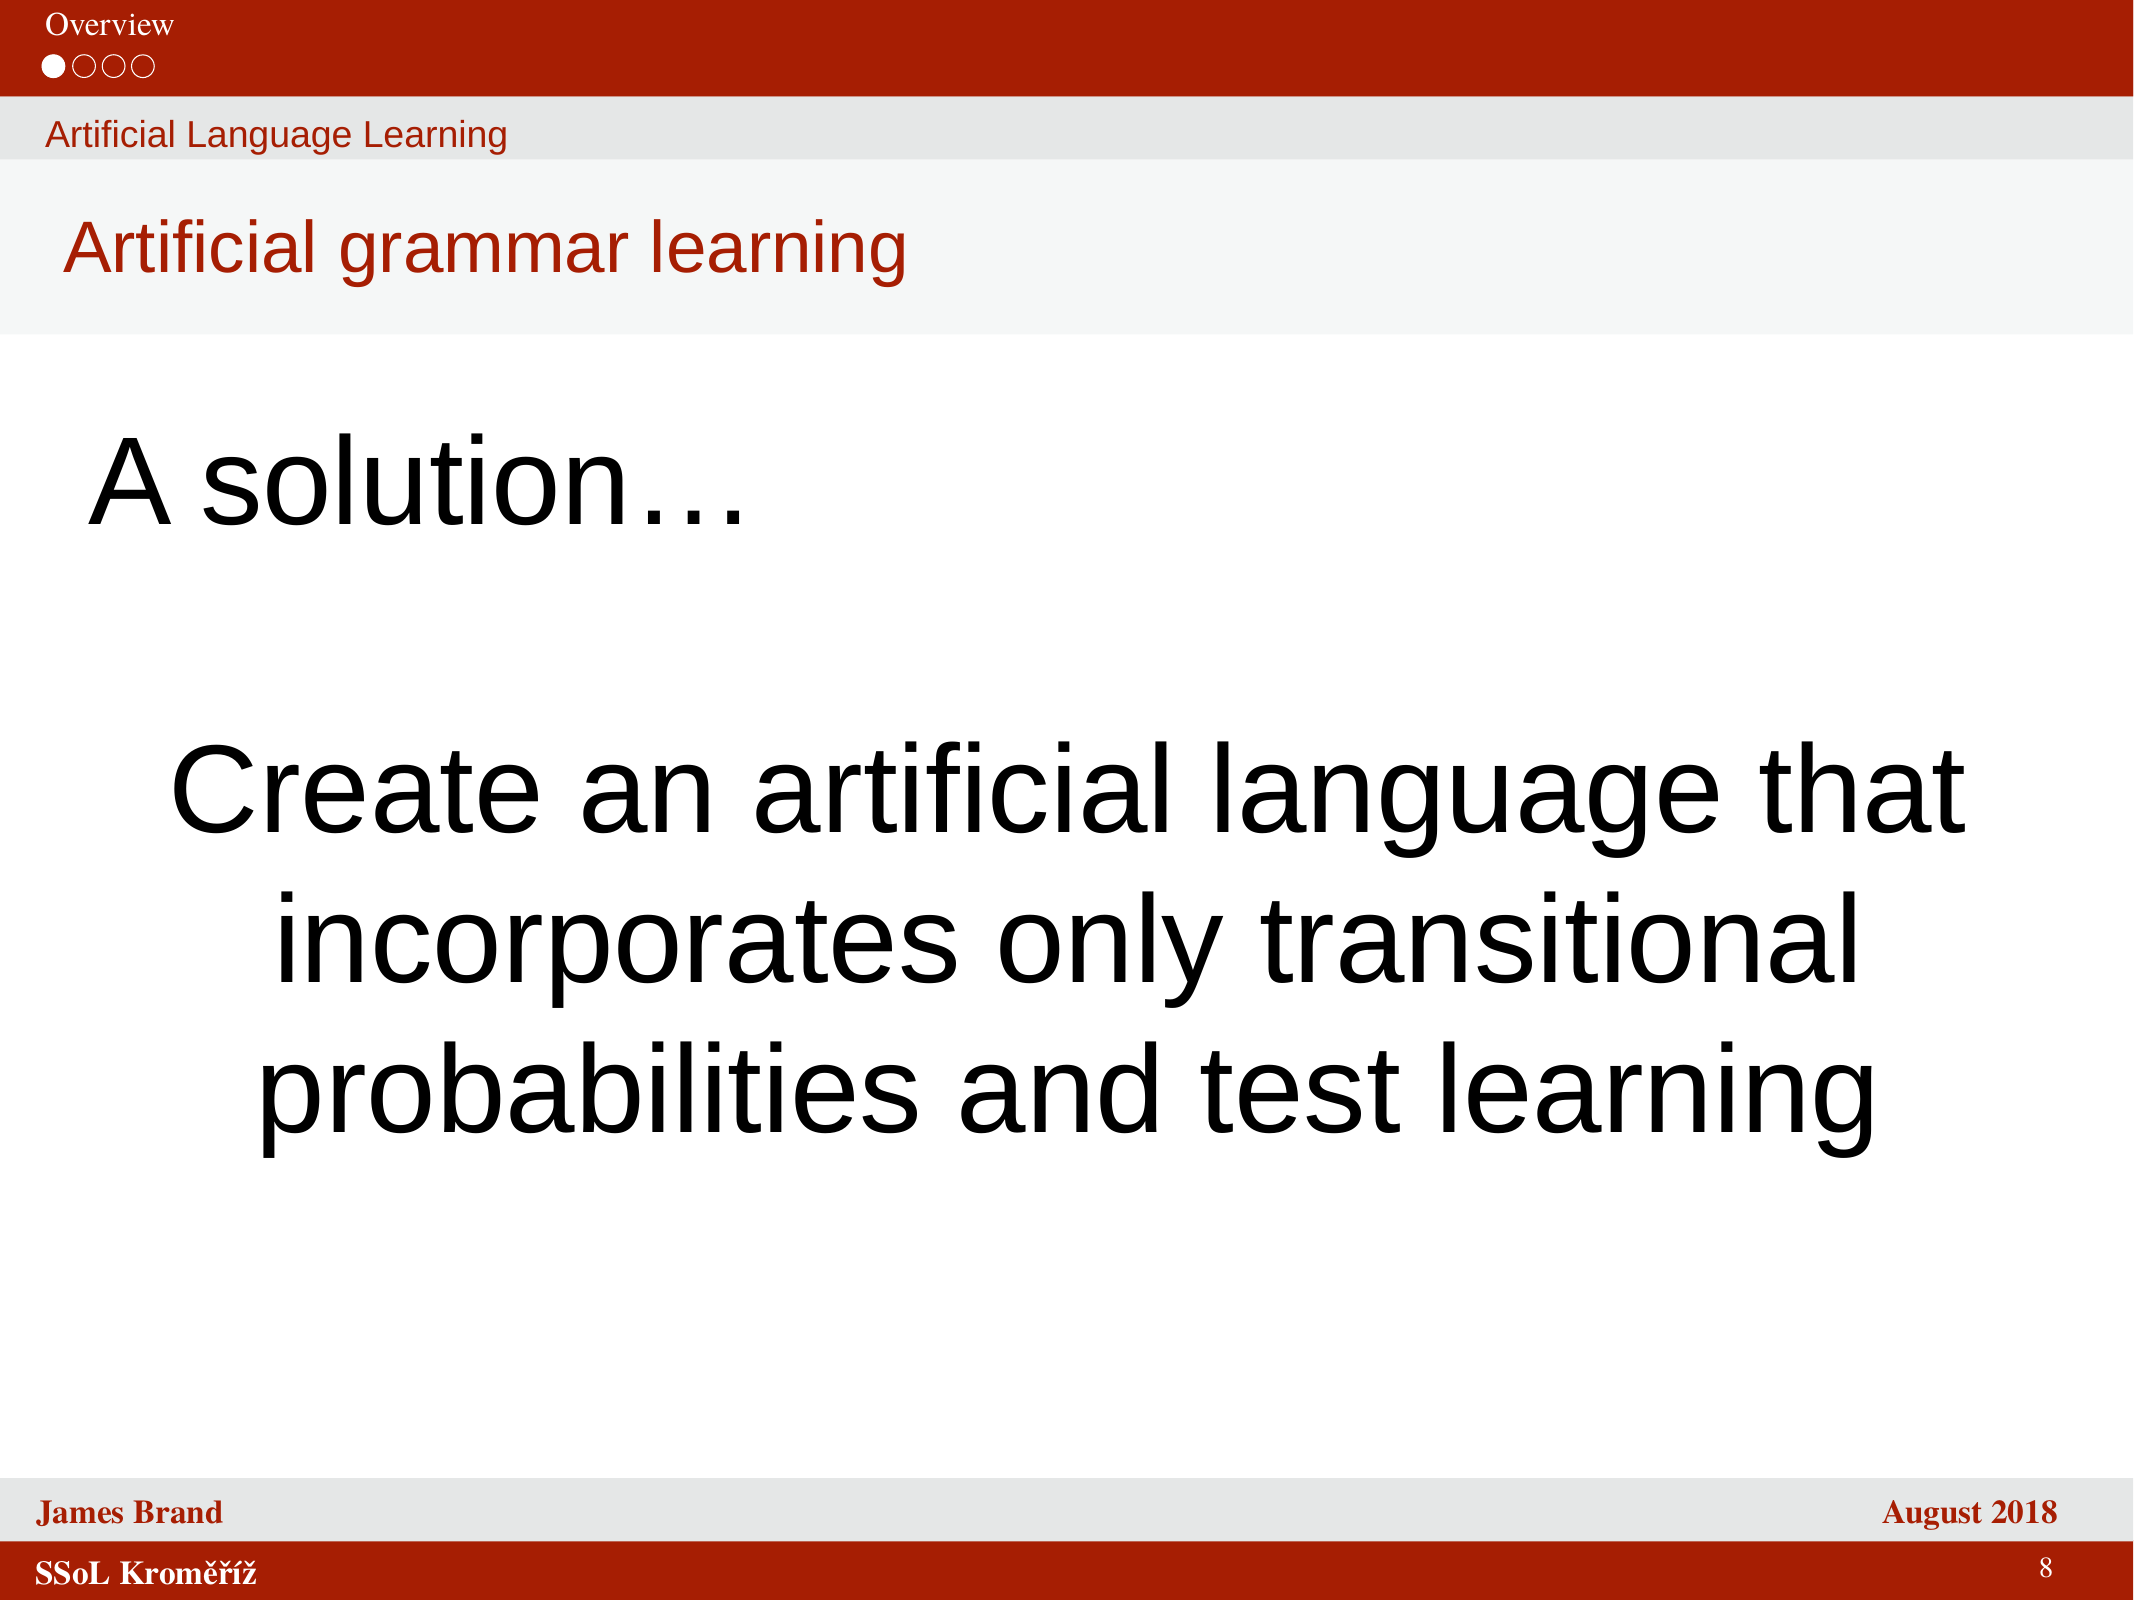

Overview

Artificial Language Learning
Artificial grammar learning
A solution…

Create an artificial language that incorporates only transitional probabilities and test learning
8